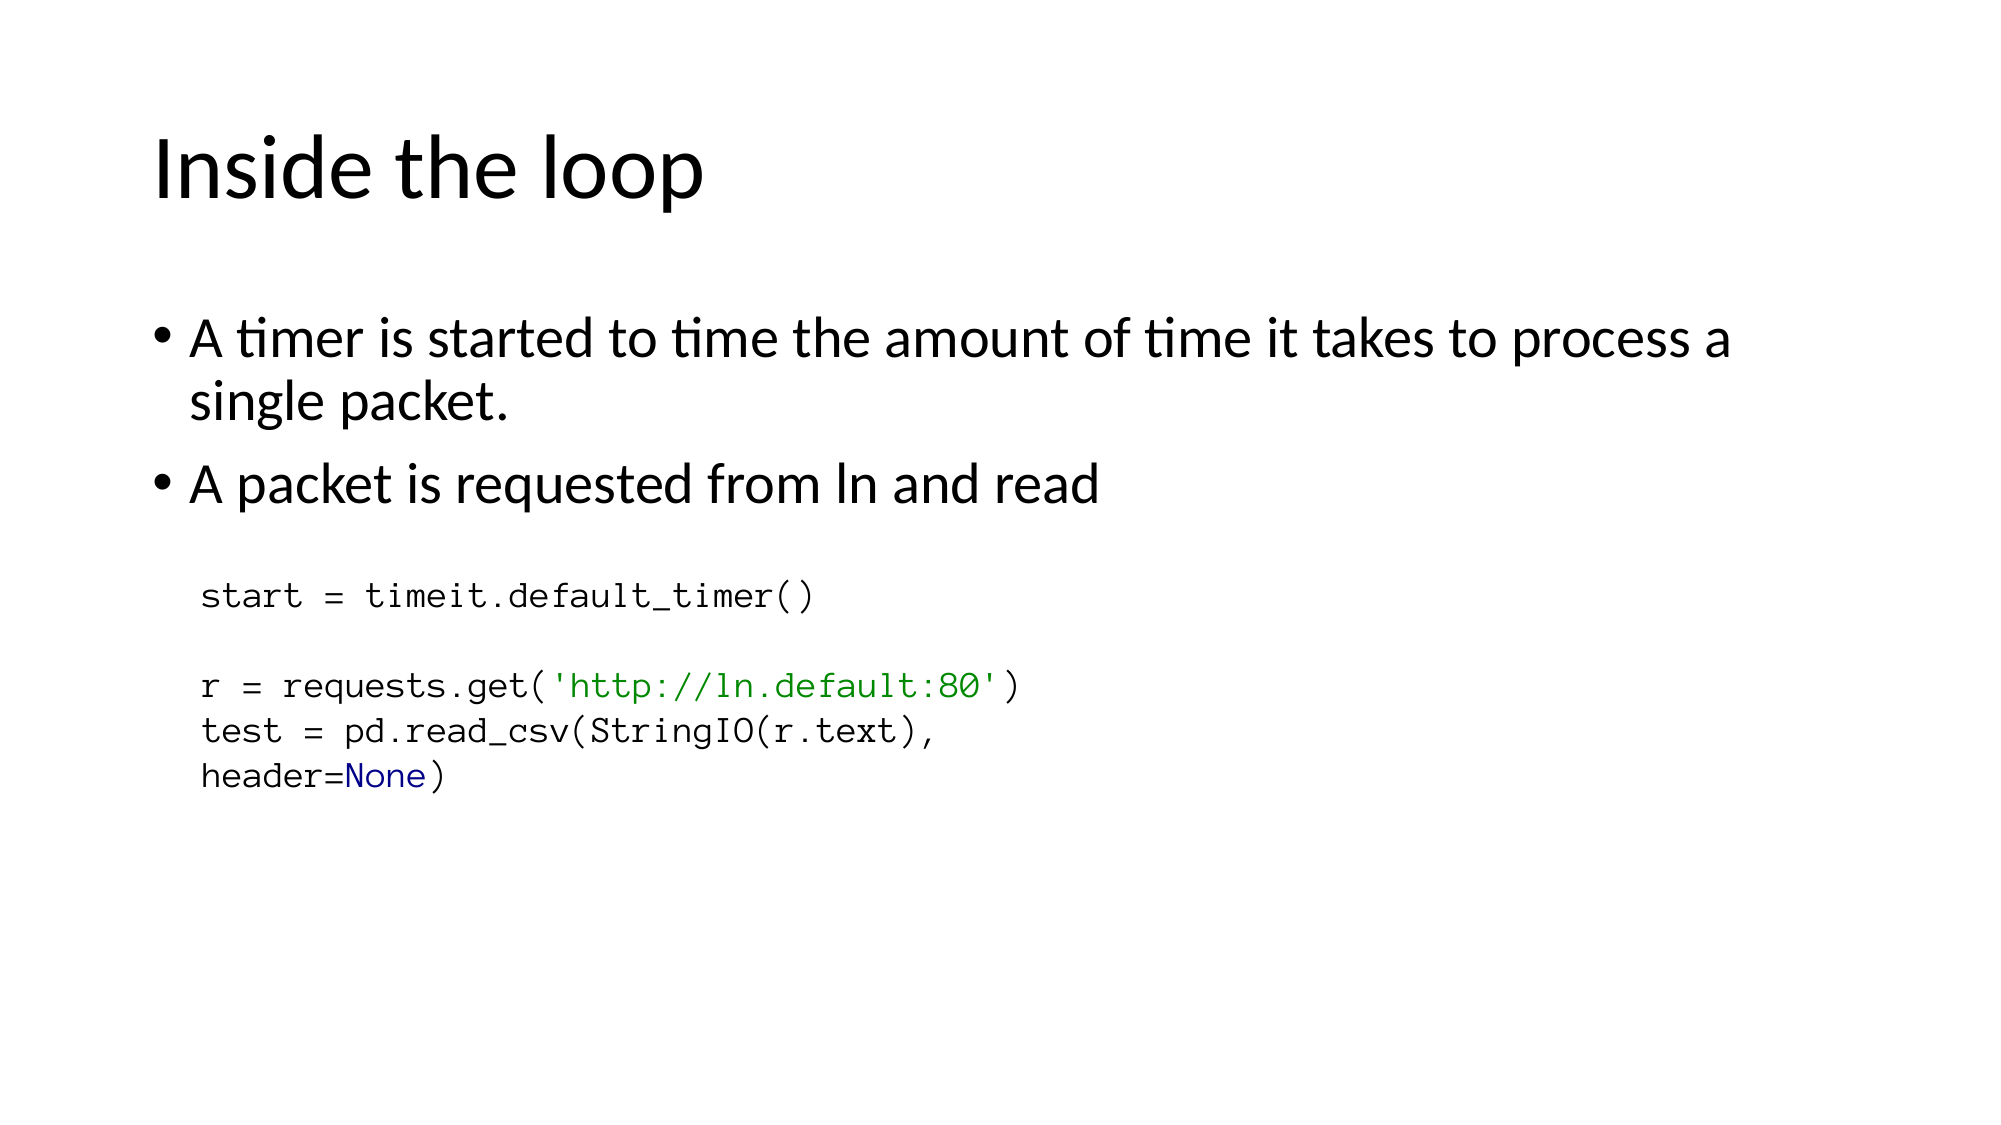

# Inside the loop
A timer is started to time the amount of time it takes to process a single packet.
A packet is requested from ln and read
start = timeit.default_timer()
r = requests.get('http://ln.default:80')
test = pd.read_csv(StringIO(r.text), header=None)